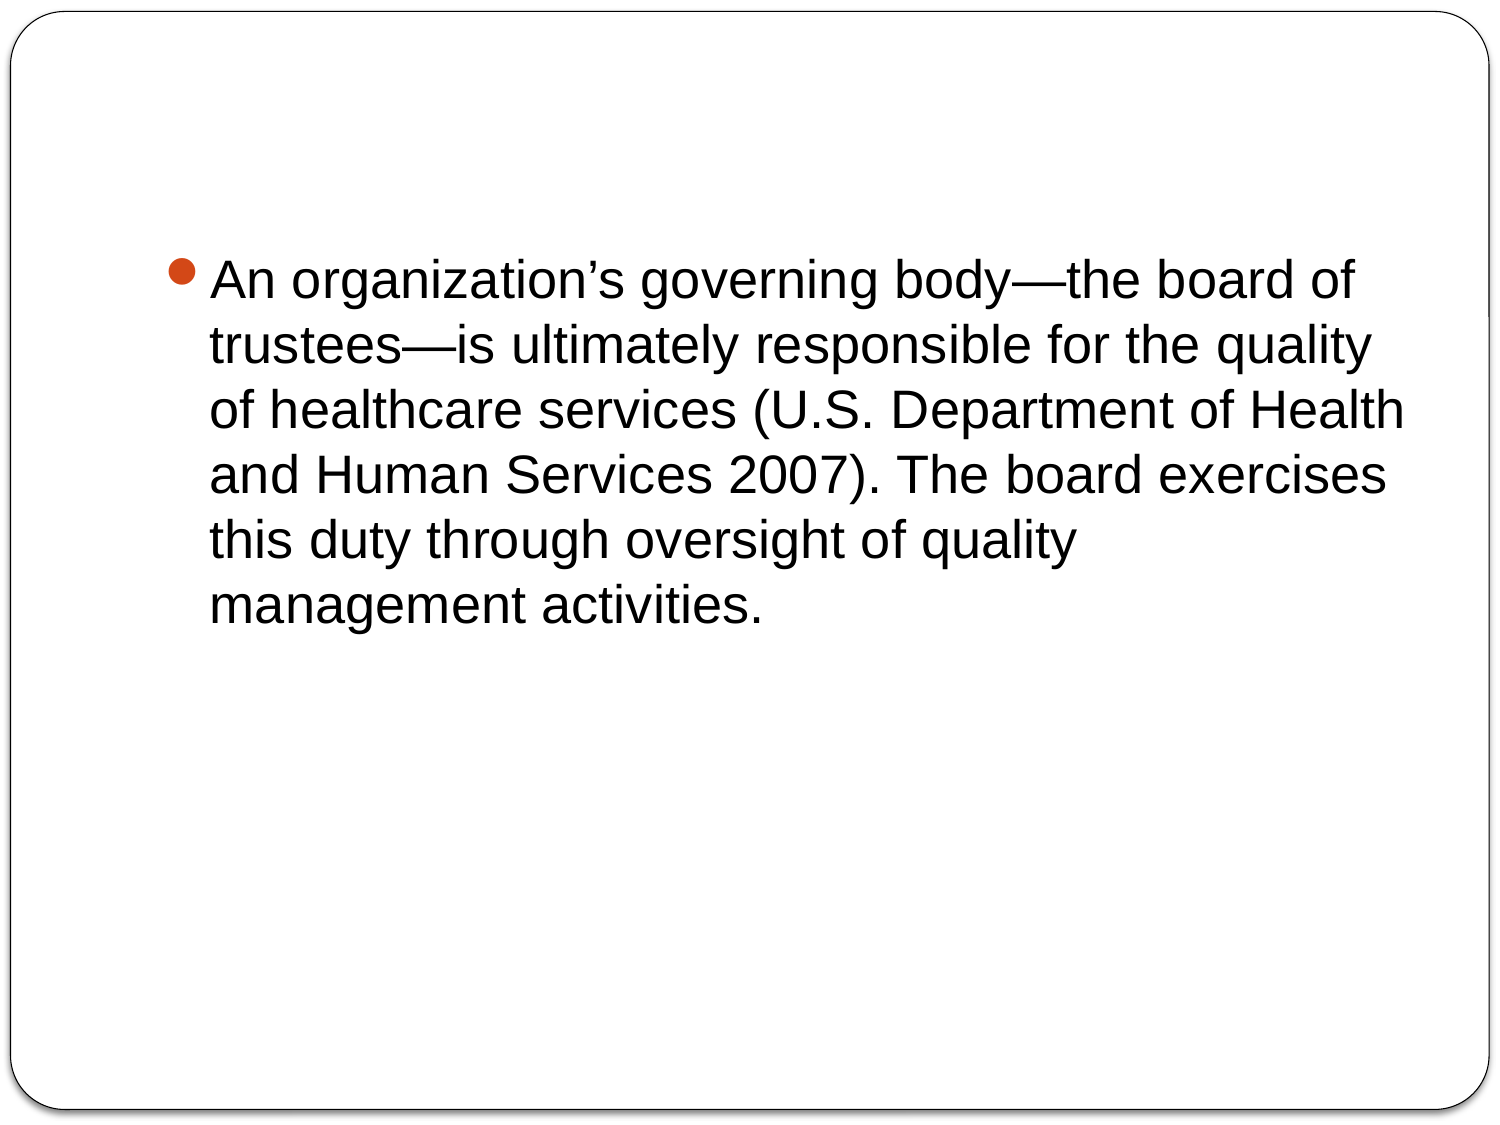

#
An organization’s governing body—the board of trustees—is ultimately responsible for the quality of healthcare services (U.S. Department of Health and Human Services 2007). The board exercises this duty through oversight of quality management activities.